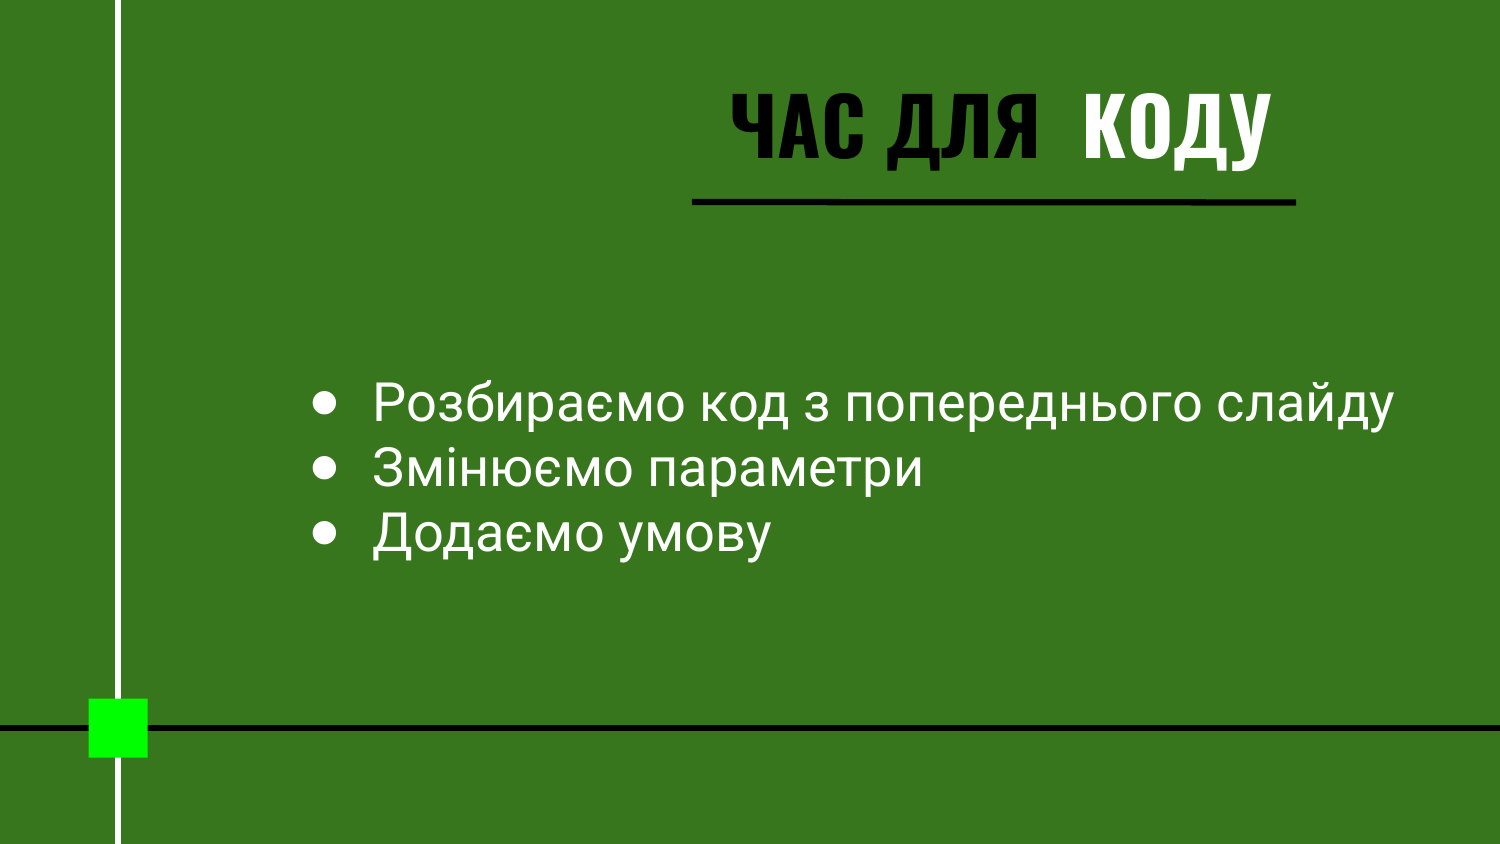

ЧАС ДЛЯ  КОДУ
Розбираємо код з попереднього слайду
Змінюємо параметри
Додаємо умову